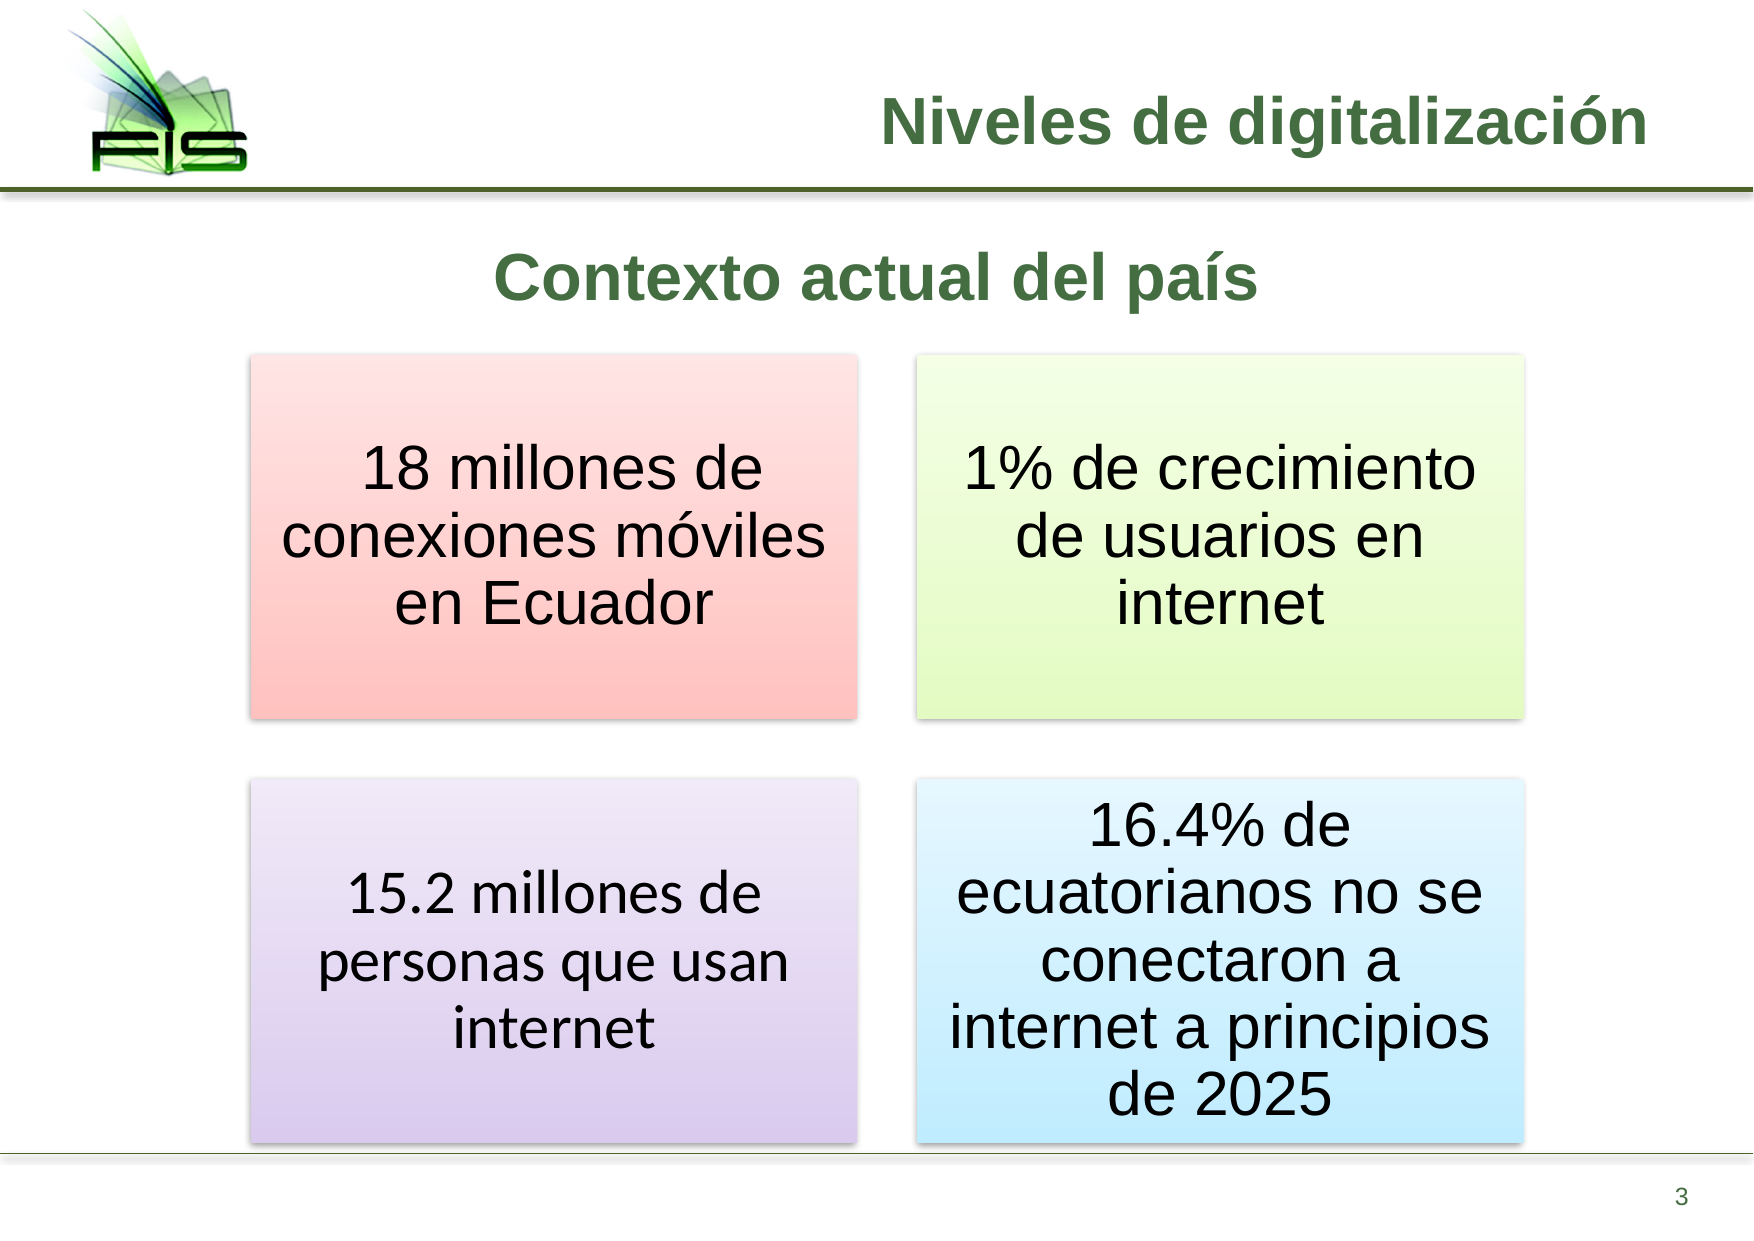

Niveles de digitalización
# Contexto actual del país
 18 millones de conexiones móviles en Ecuador
1% de crecimiento de usuarios en internet
15.2 millones de personas que usan internet
16.4% de ecuatorianos no se conectaron a internet a principios de 2025
3